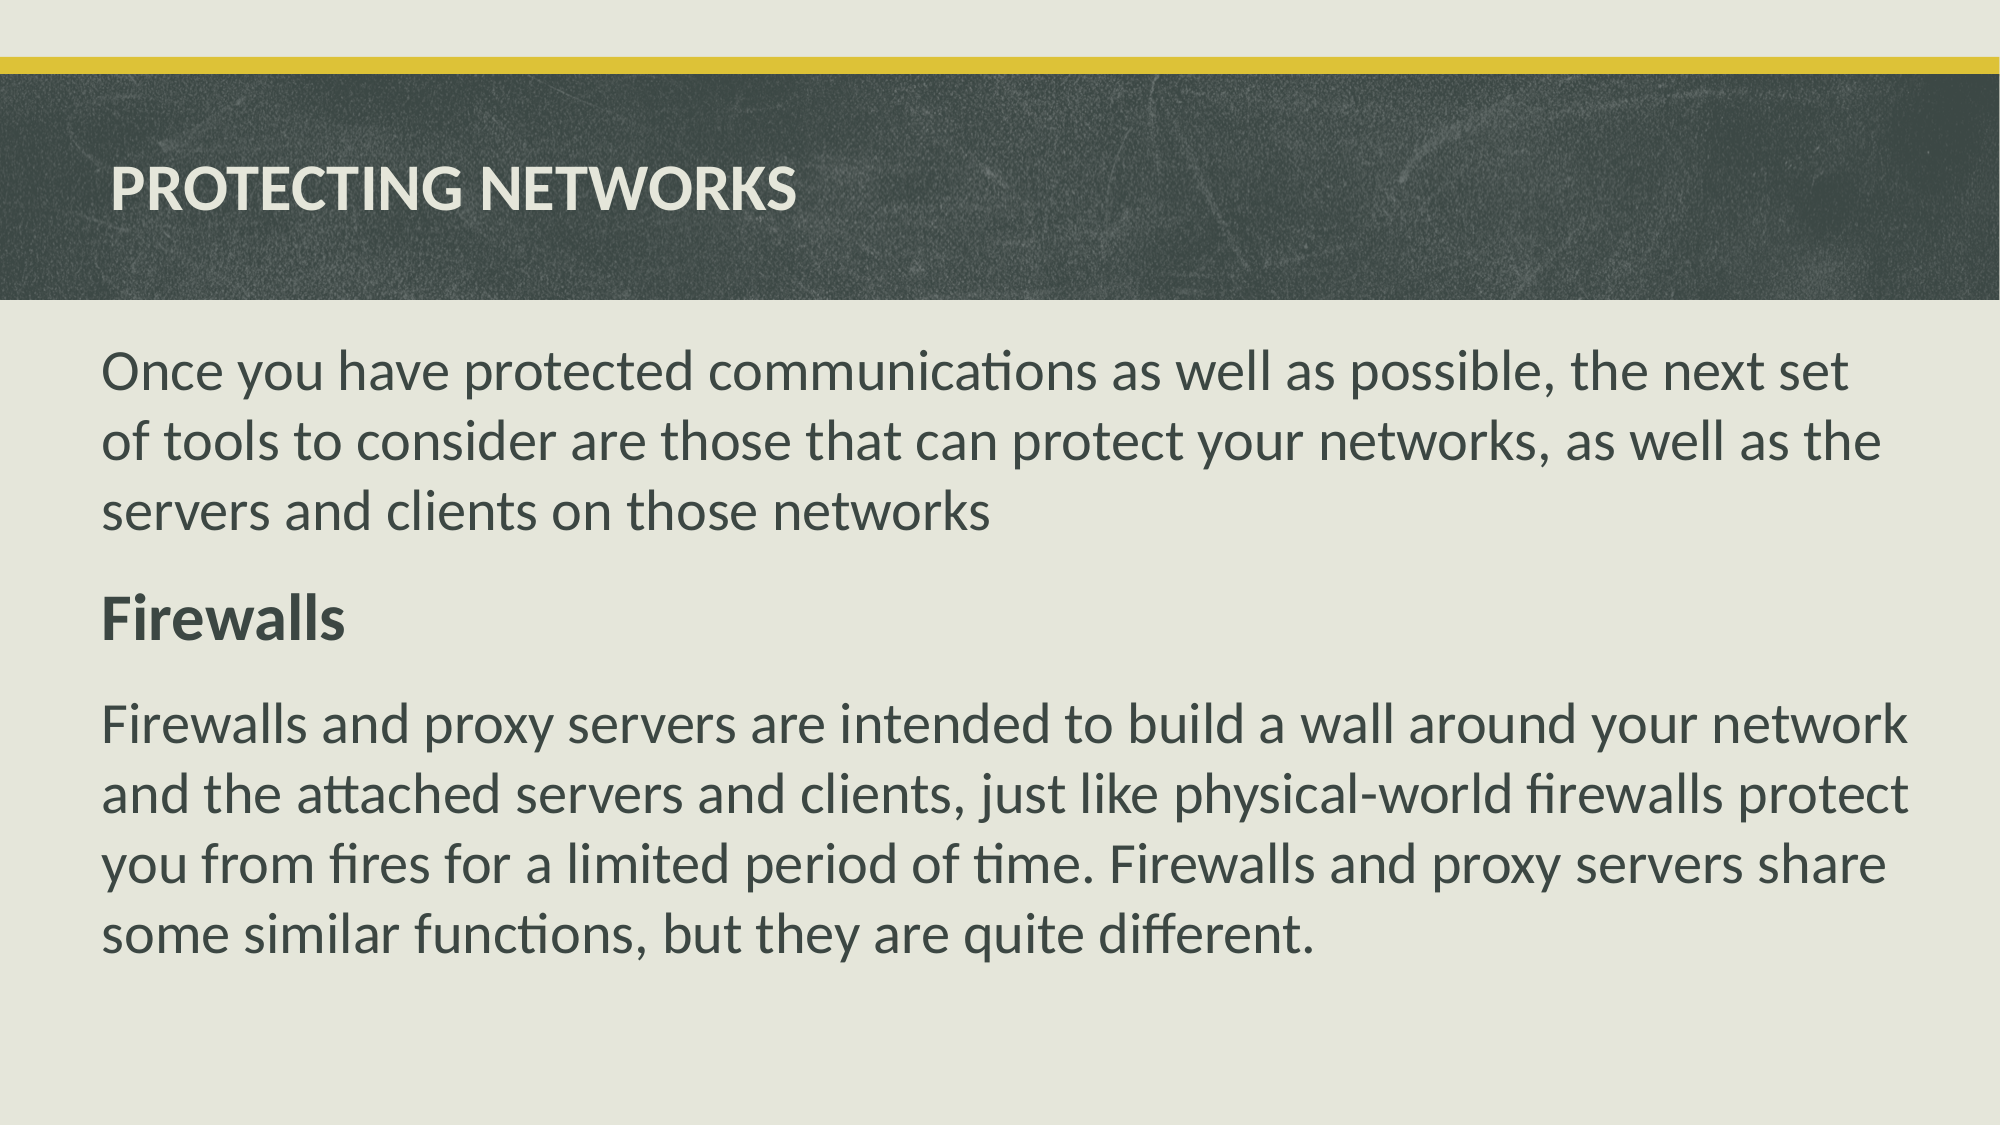

# PROTECTING NETWORKS
Once you have protected communications as well as possible, the next set of tools to consider are those that can protect your networks, as well as the servers and clients on those networks
Firewalls
Firewalls and proxy servers are intended to build a wall around your network and the attached servers and clients, just like physical-world firewalls protect you from fires for a limited period of time. Firewalls and proxy servers share some similar functions, but they are quite different.